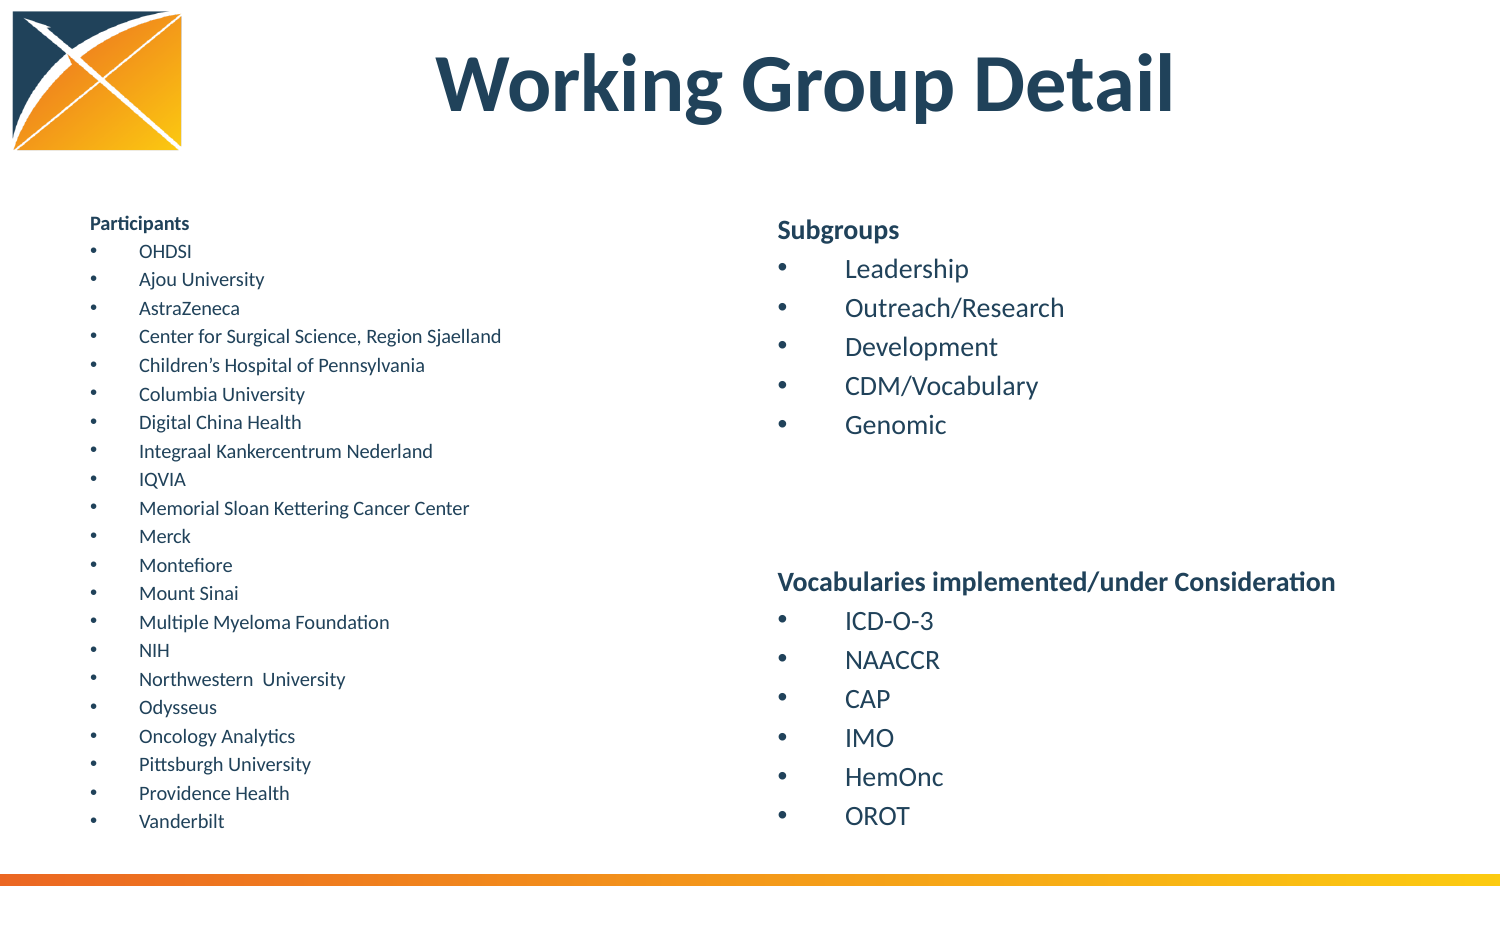

# Working Group Detail
Participants
OHDSI
Ajou University
AstraZeneca
Center for Surgical Science, Region Sjaelland
Children’s Hospital of Pennsylvania
Columbia University
Digital China Health
Integraal Kankercentrum Nederland
IQVIA
Memorial Sloan Kettering Cancer Center
Merck
Montefiore
Mount Sinai
Multiple Myeloma Foundation
NIH
Northwestern  University
Odysseus
Oncology Analytics
Pittsburgh University
Providence Health
Vanderbilt

Subgroups
Leadership
Outreach/Research
Development
CDM/Vocabulary
Genomic

Vocabularies implemented/under Consideration
ICD-O-3
NAACCR
CAP
IMO
HemOnc
OROT